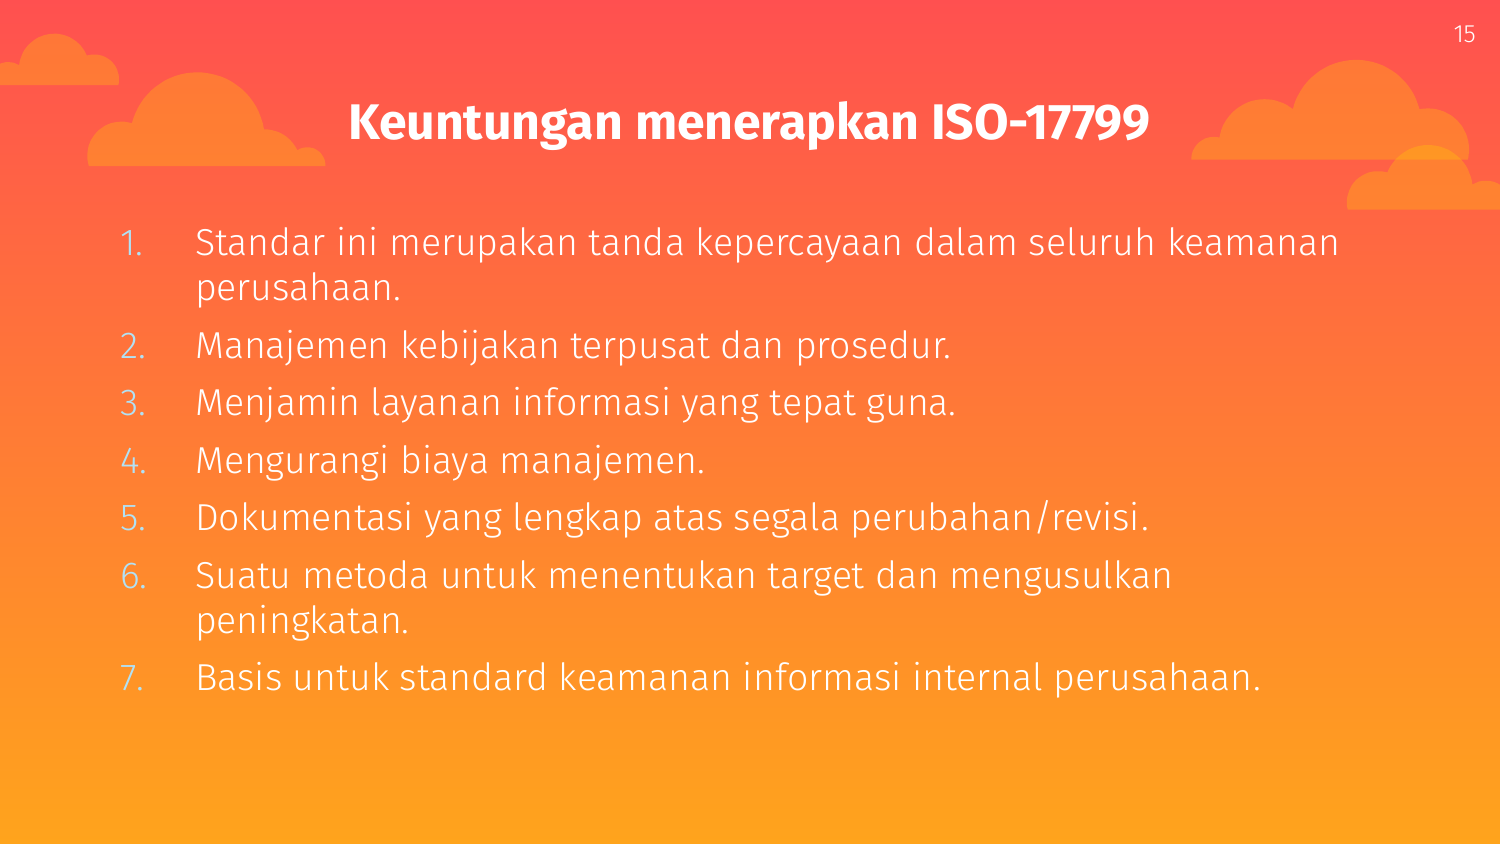

15
Keuntungan menerapkan ISO-17799
Standar ini merupakan tanda kepercayaan dalam seluruh keamanan perusahaan.
Manajemen kebijakan terpusat dan prosedur.
Menjamin layanan informasi yang tepat guna.
Mengurangi biaya manajemen.
Dokumentasi yang lengkap atas segala perubahan/revisi.
Suatu metoda untuk menentukan target dan mengusulkan peningkatan.
Basis untuk standard keamanan informasi internal perusahaan.